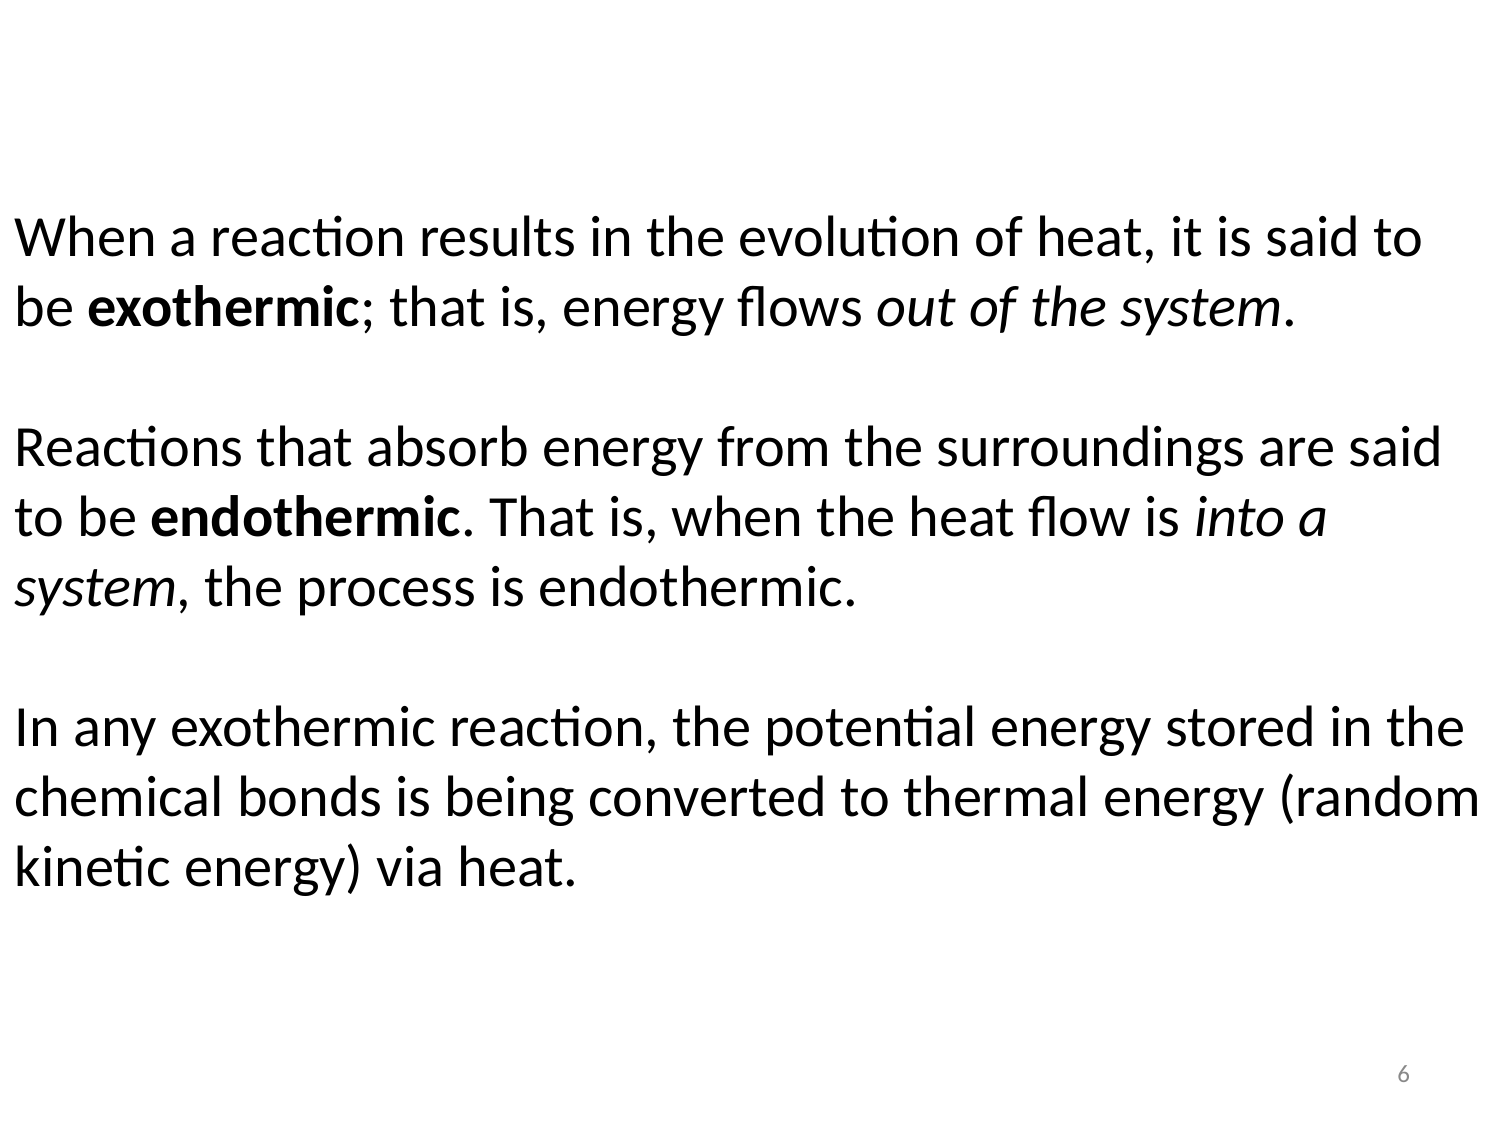

When a reaction results in the evolution of heat, it is said to be exothermic; that is, energy flows out of the system.

Reactions that absorb energy from the surroundings are said to be endothermic. That is, when the heat flow is into a system, the process is endothermic.

In any exothermic reaction, the potential energy stored in the chemical bonds is being converted to thermal energy (random kinetic energy) via heat.
6